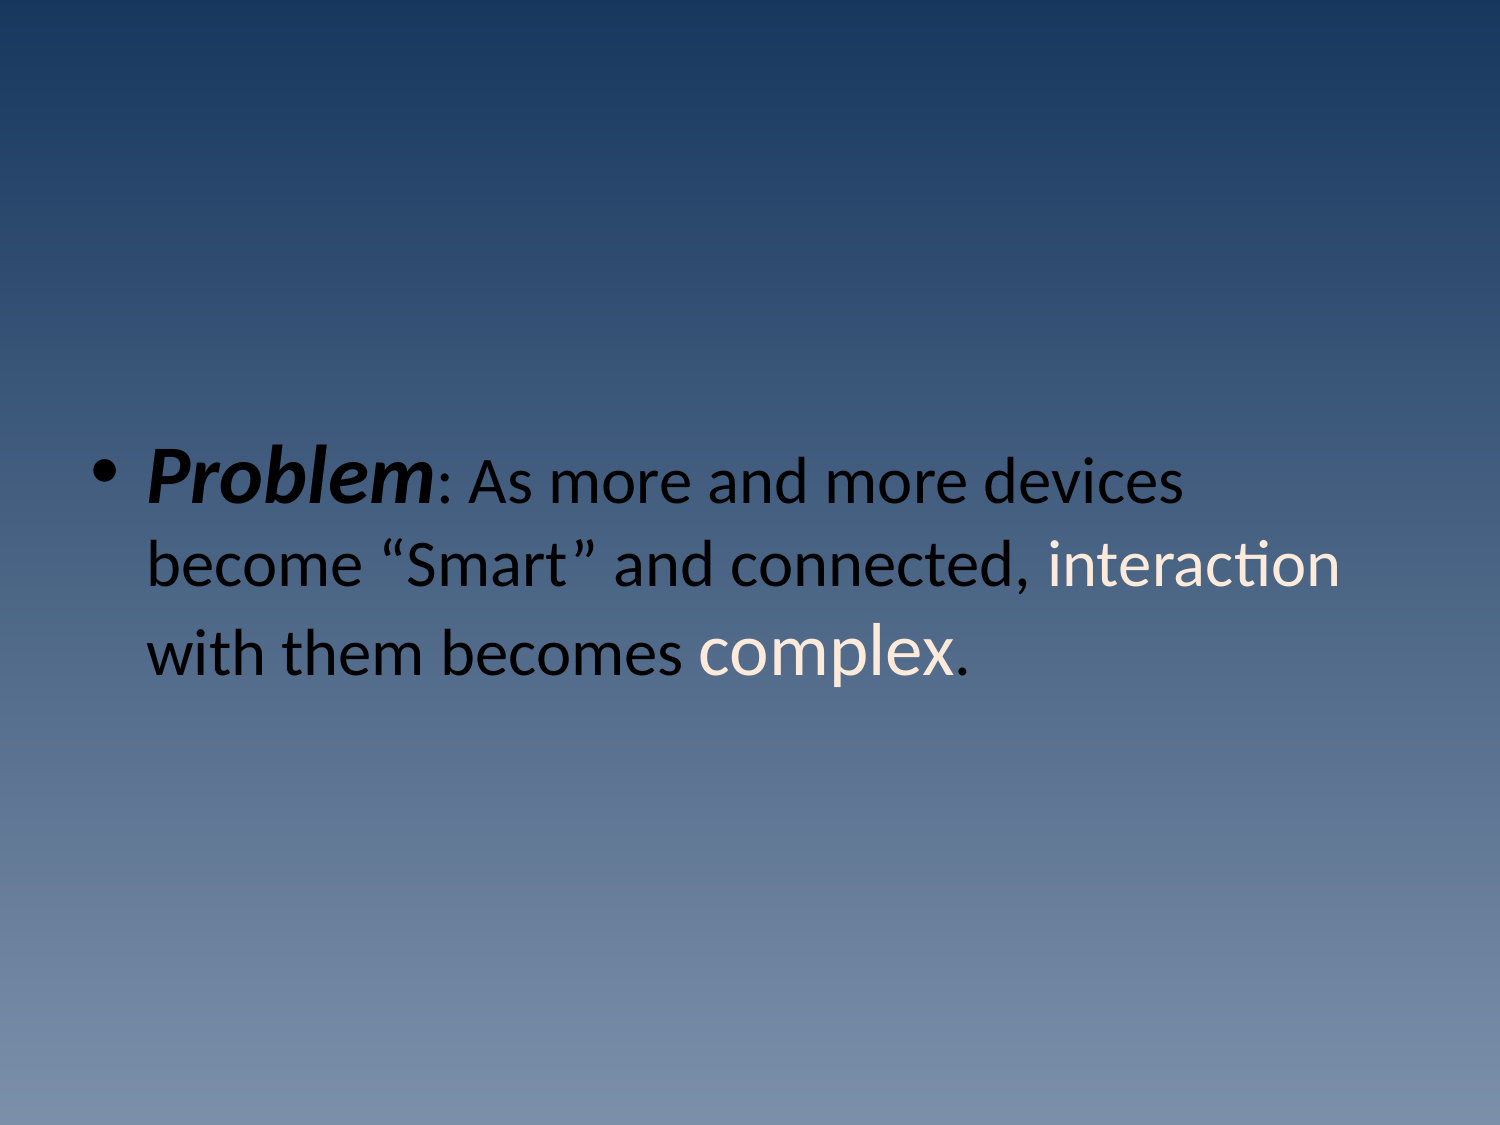

Problem: As more and more devices become “Smart” and connected, interaction with them becomes complex.